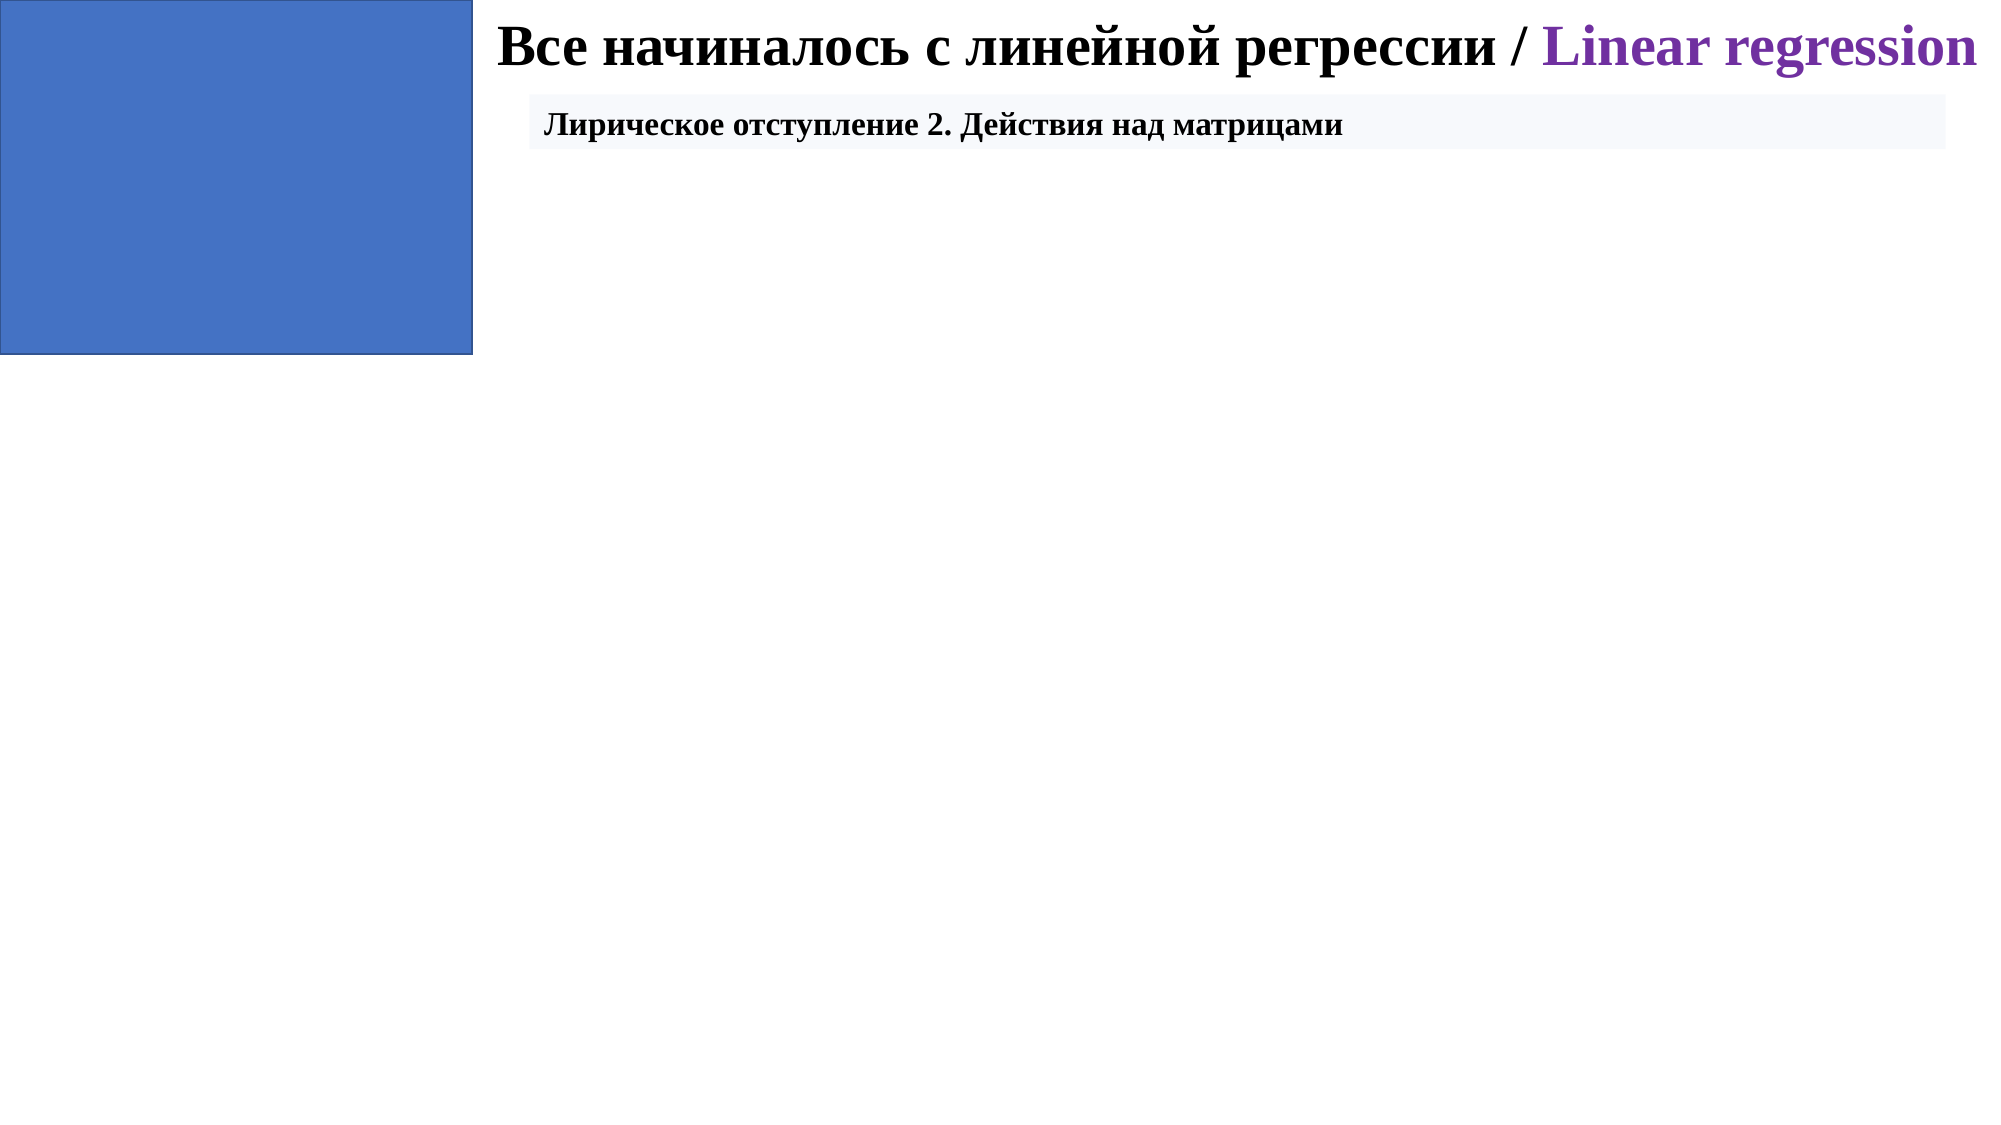

Все начиналось с линейной регрессии / Linear regression
Лирическое отступление 2. Действия над матрицами